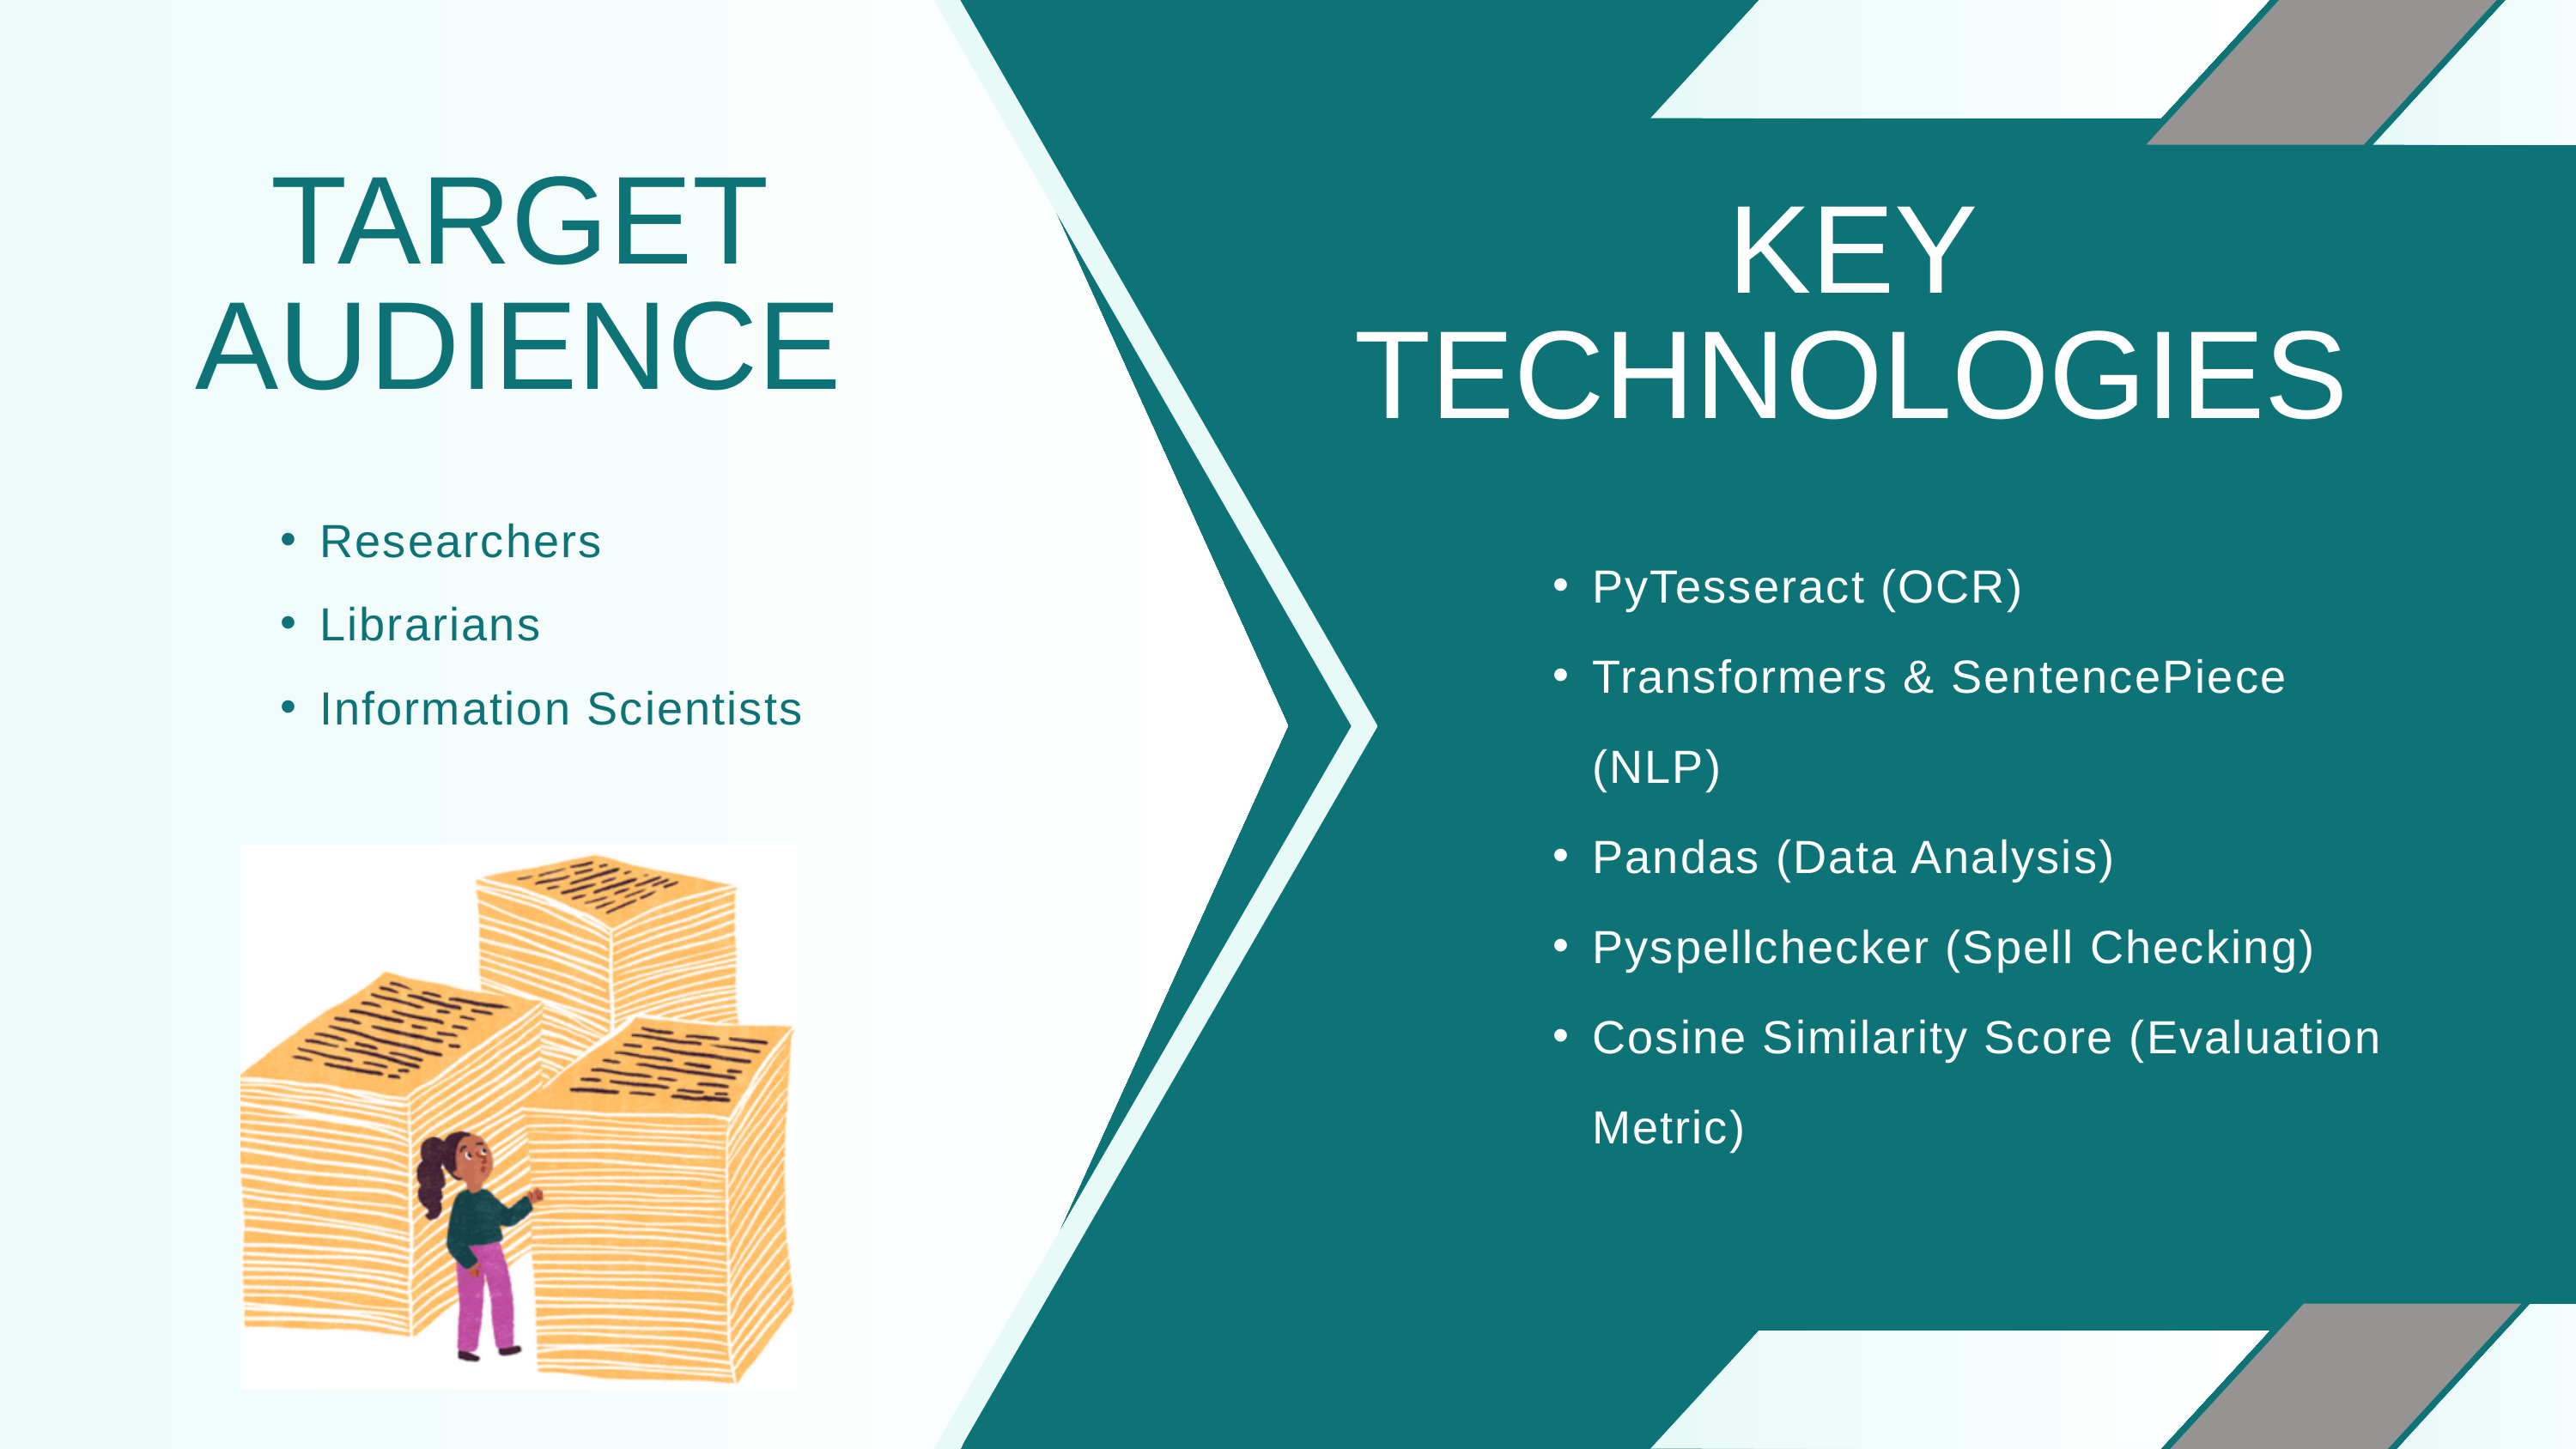

TARGET AUDIENCE
KEY TECHNOLOGIES

Researchers
Librarians
Information Scientists

PyTesseract (OCR)
Transformers & SentencePiece (NLP)
Pandas (Data Analysis)
Pyspellchecker (Spell Checking)
Cosine Similarity Score (Evaluation Metric)